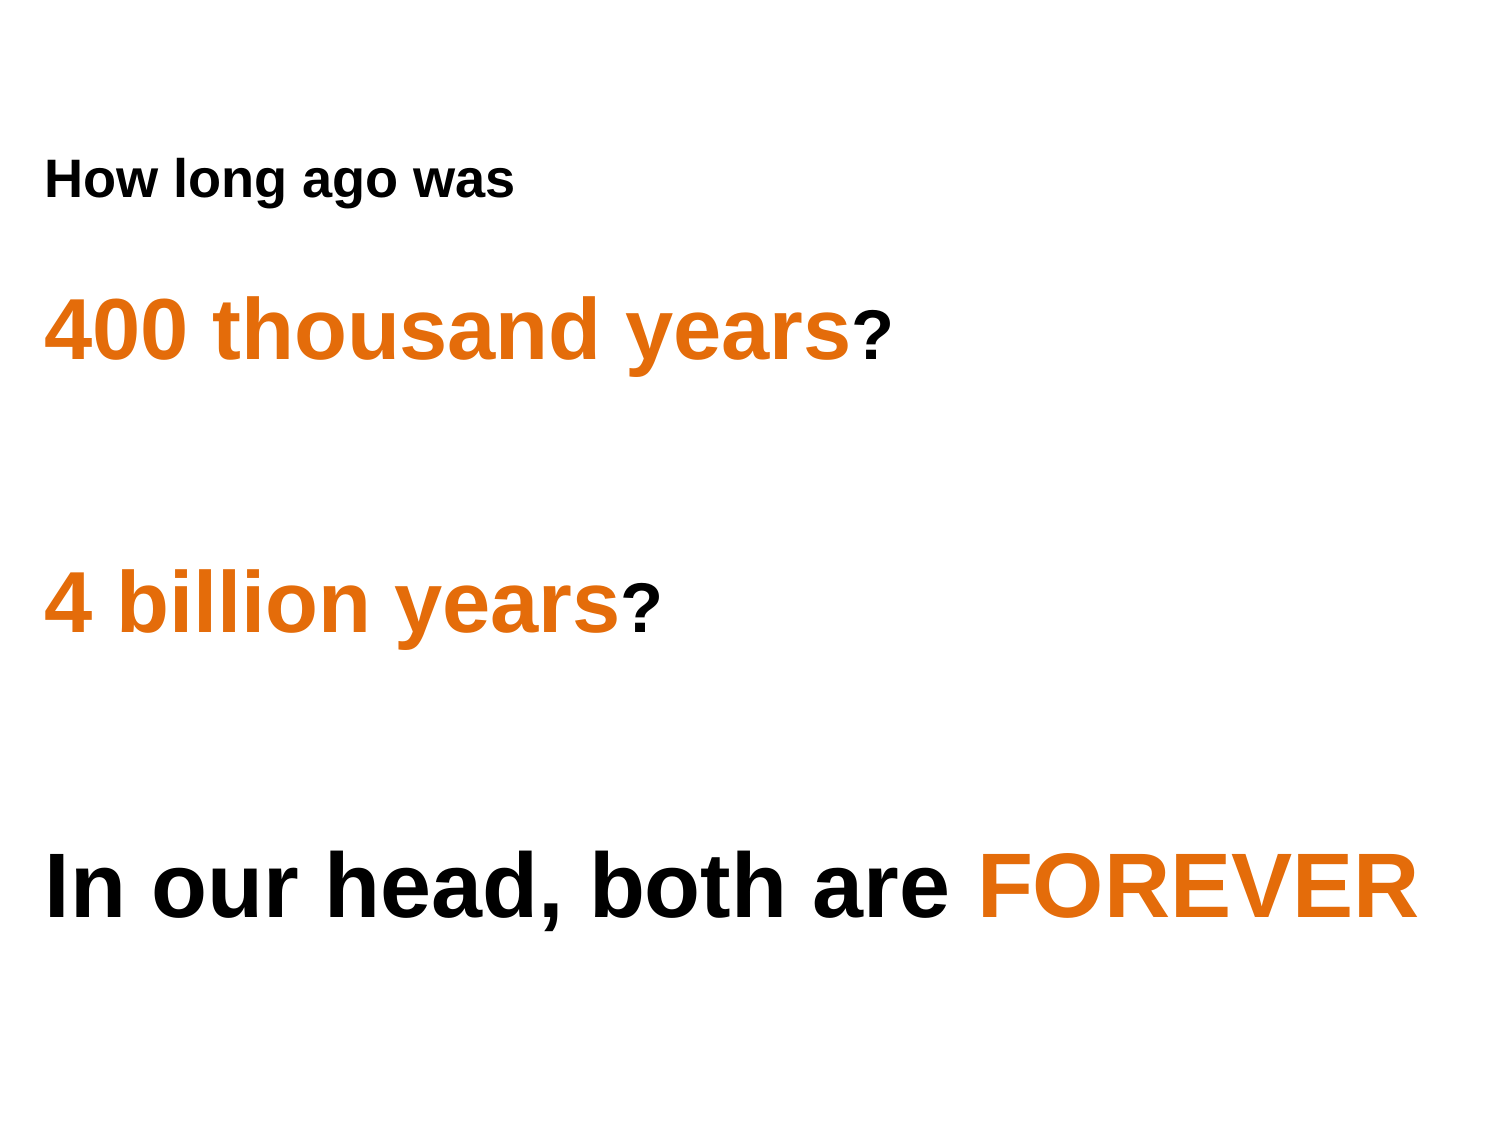

How long ago was

400 thousand years?

4 billion years?
In our head, both are FOREVER